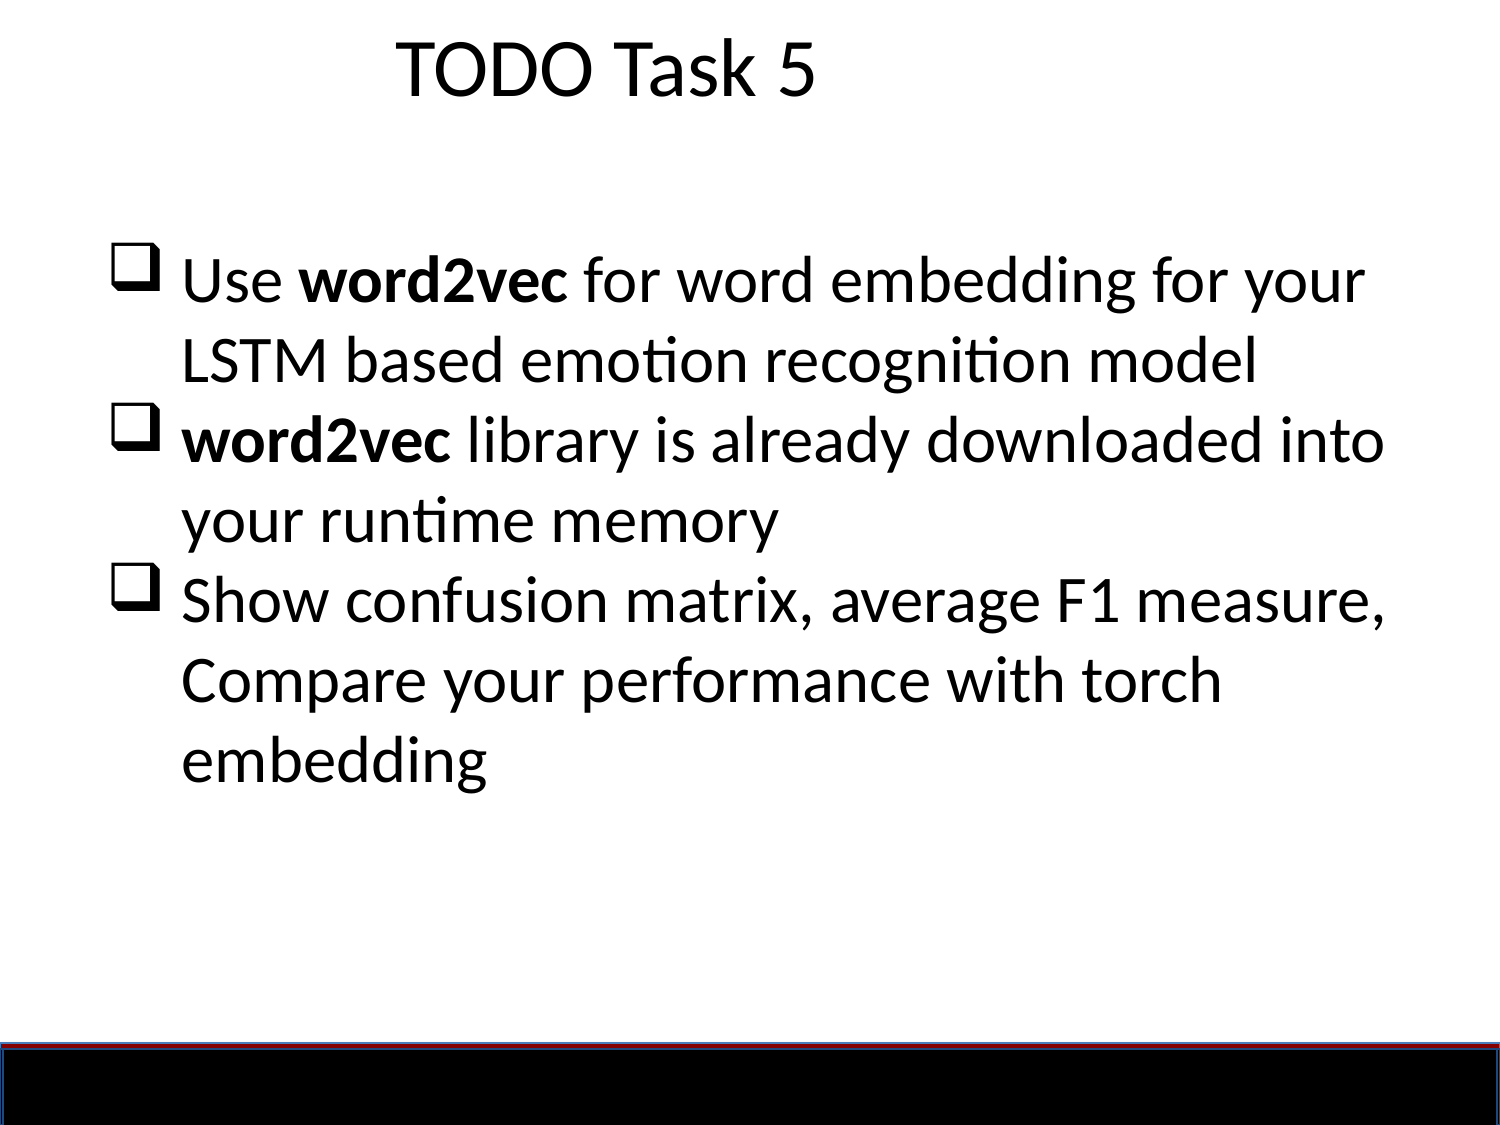

# TODO Task 5
Use word2vec for word embedding for your LSTM based emotion recognition model
word2vec library is already downloaded into your runtime memory
Show confusion matrix, average F1 measure, Compare your performance with torch embedding